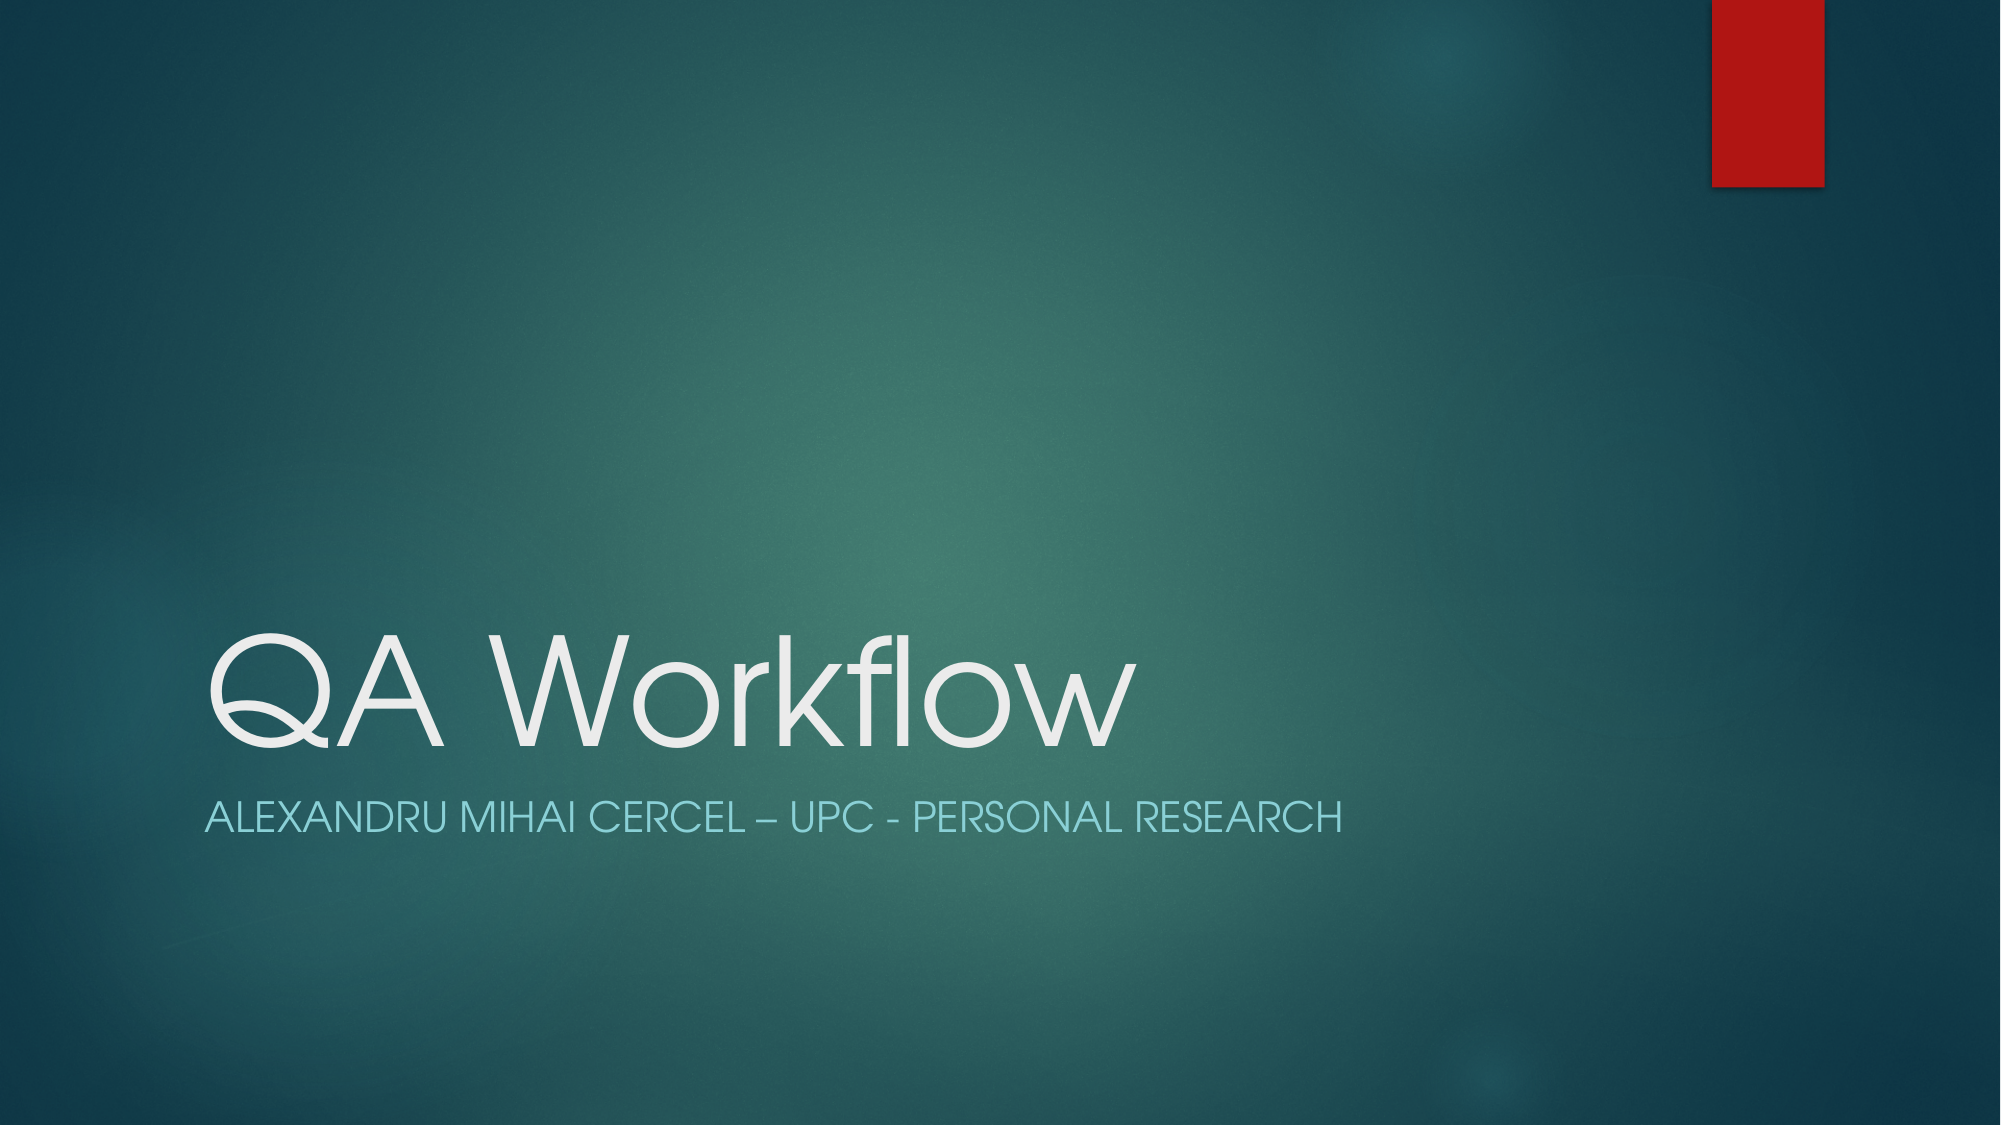

# QA Workflow
Alexandru mihai cercel – UPC - personal research